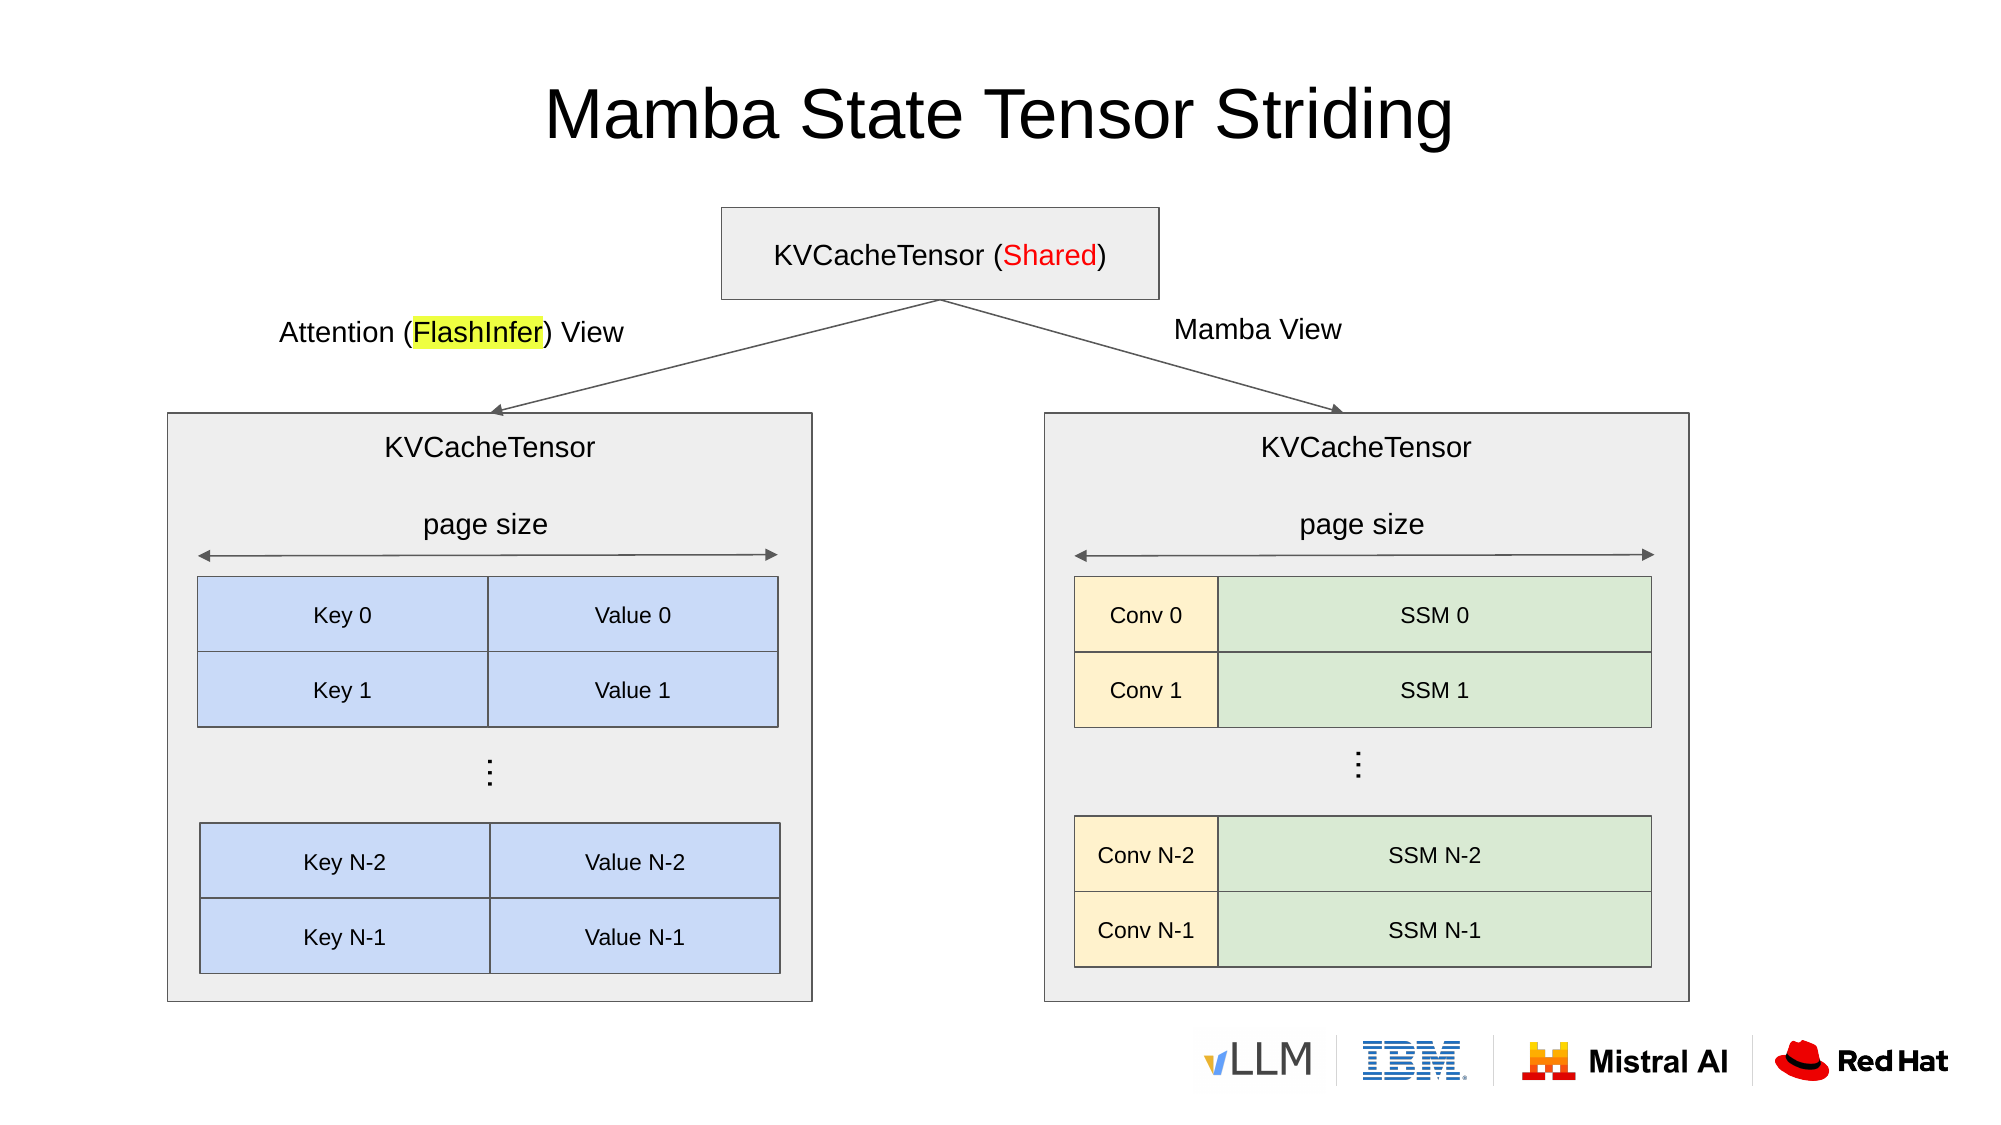

# Mamba State Tensor Striding
KVCacheTensor (Shared)
Mamba View
Attention (FlashInfer) View
KVCacheTensor
KVCacheTensor
page size
page size
Key 0
Value 0
SSM 0
Conv 0
Key 1
Value 1
SSM 1
Conv 1
…
…
SSM N-2
Conv N-2
Key N-2
Value N-2
SSM N-1
Conv N-1
Key N-1
Value N-1